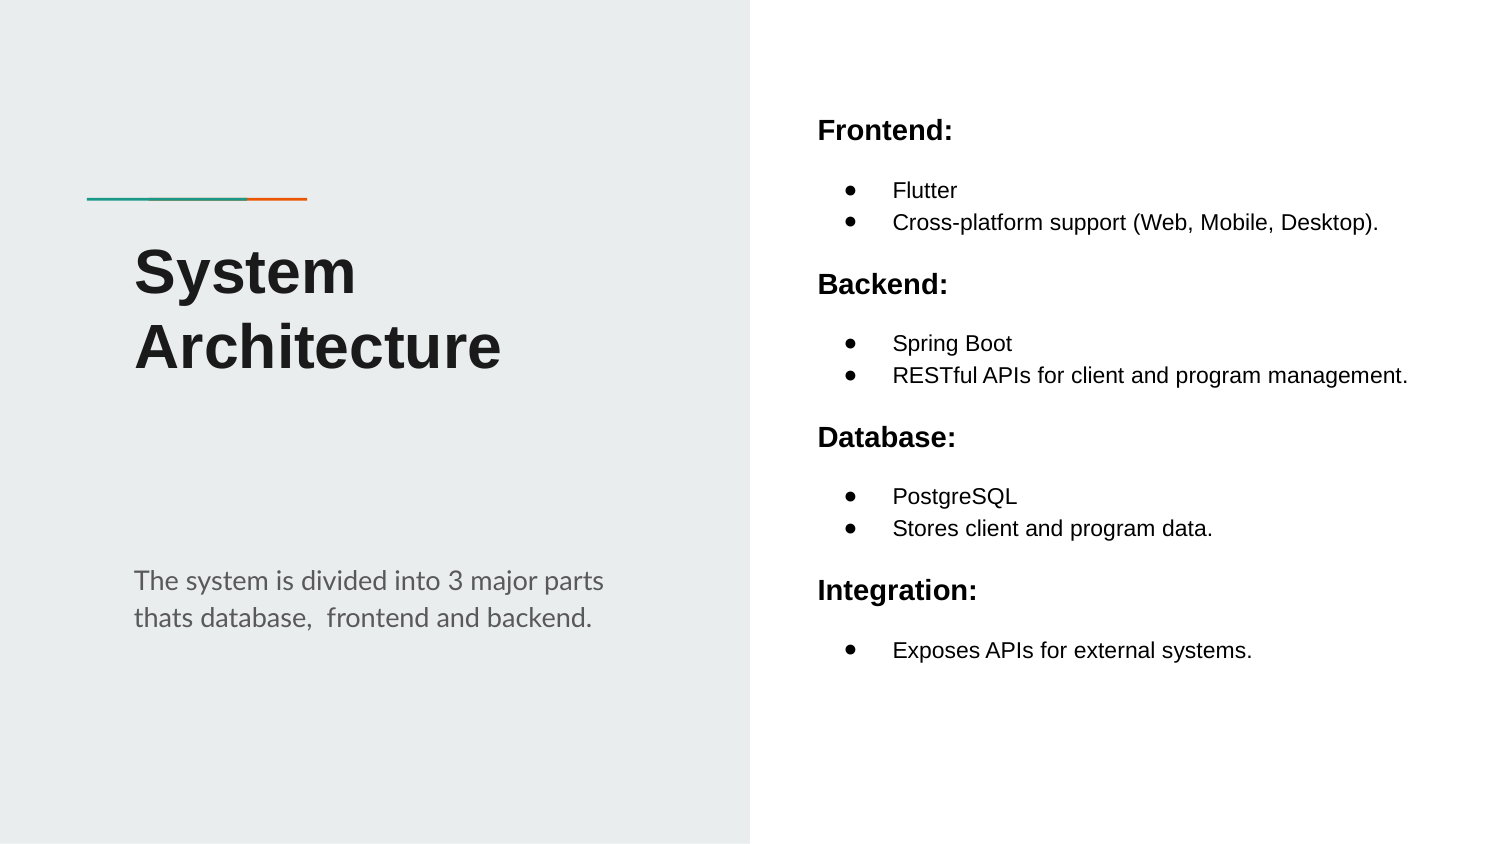

Frontend:
Flutter
Cross-platform support (Web, Mobile, Desktop).
Backend:
Spring Boot
RESTful APIs for client and program management.
Database:
PostgreSQL
Stores client and program data.
Integration:
Exposes APIs for external systems.
# System Architecture
The system is divided into 3 major parts thats database,  frontend and backend.